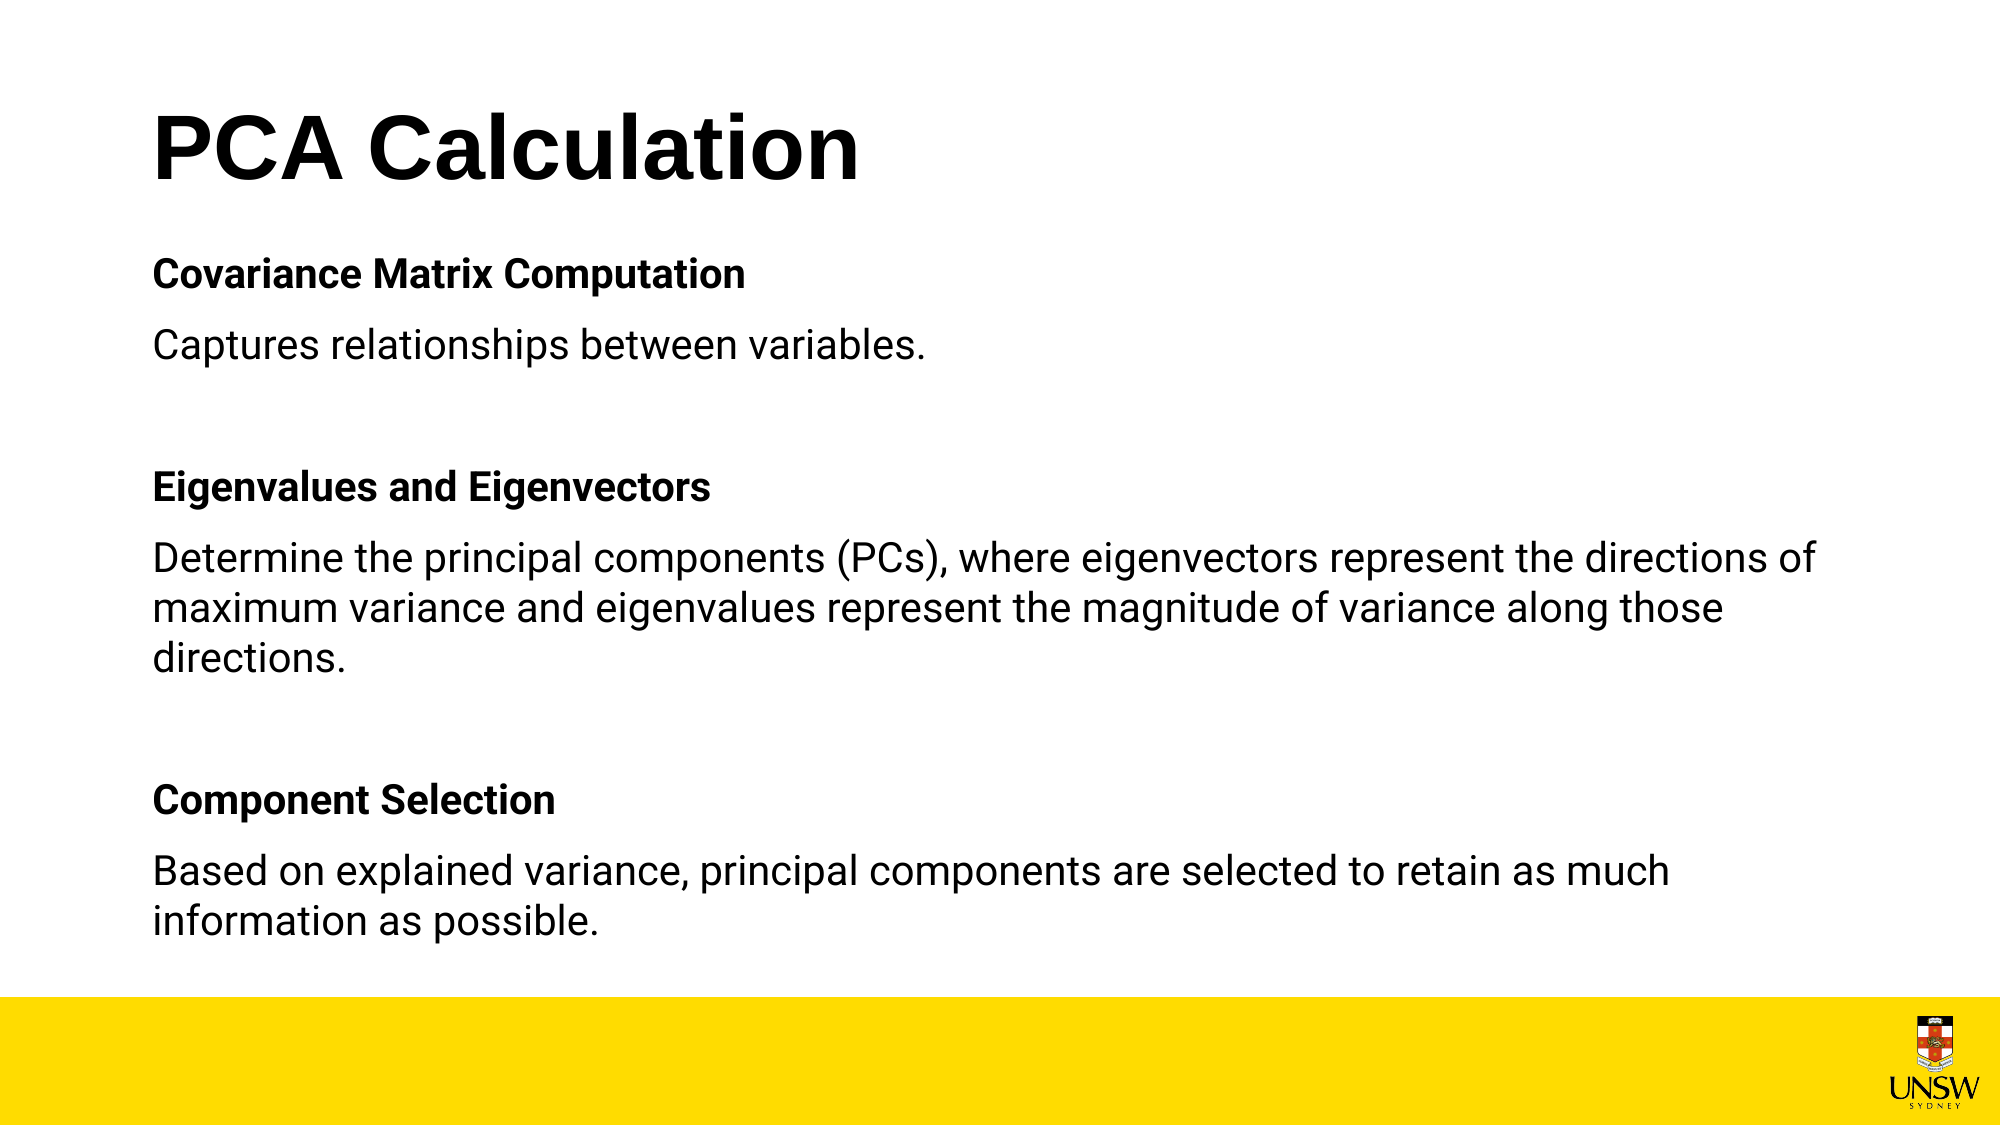

# PCA Calculation
Covariance Matrix Computation
Captures relationships between variables.

Eigenvalues and Eigenvectors
Determine the principal components (PCs), where eigenvectors represent the directions of maximum variance and eigenvalues represent the magnitude of variance along those directions.

Component Selection
Based on explained variance, principal components are selected to retain as much information as possible.